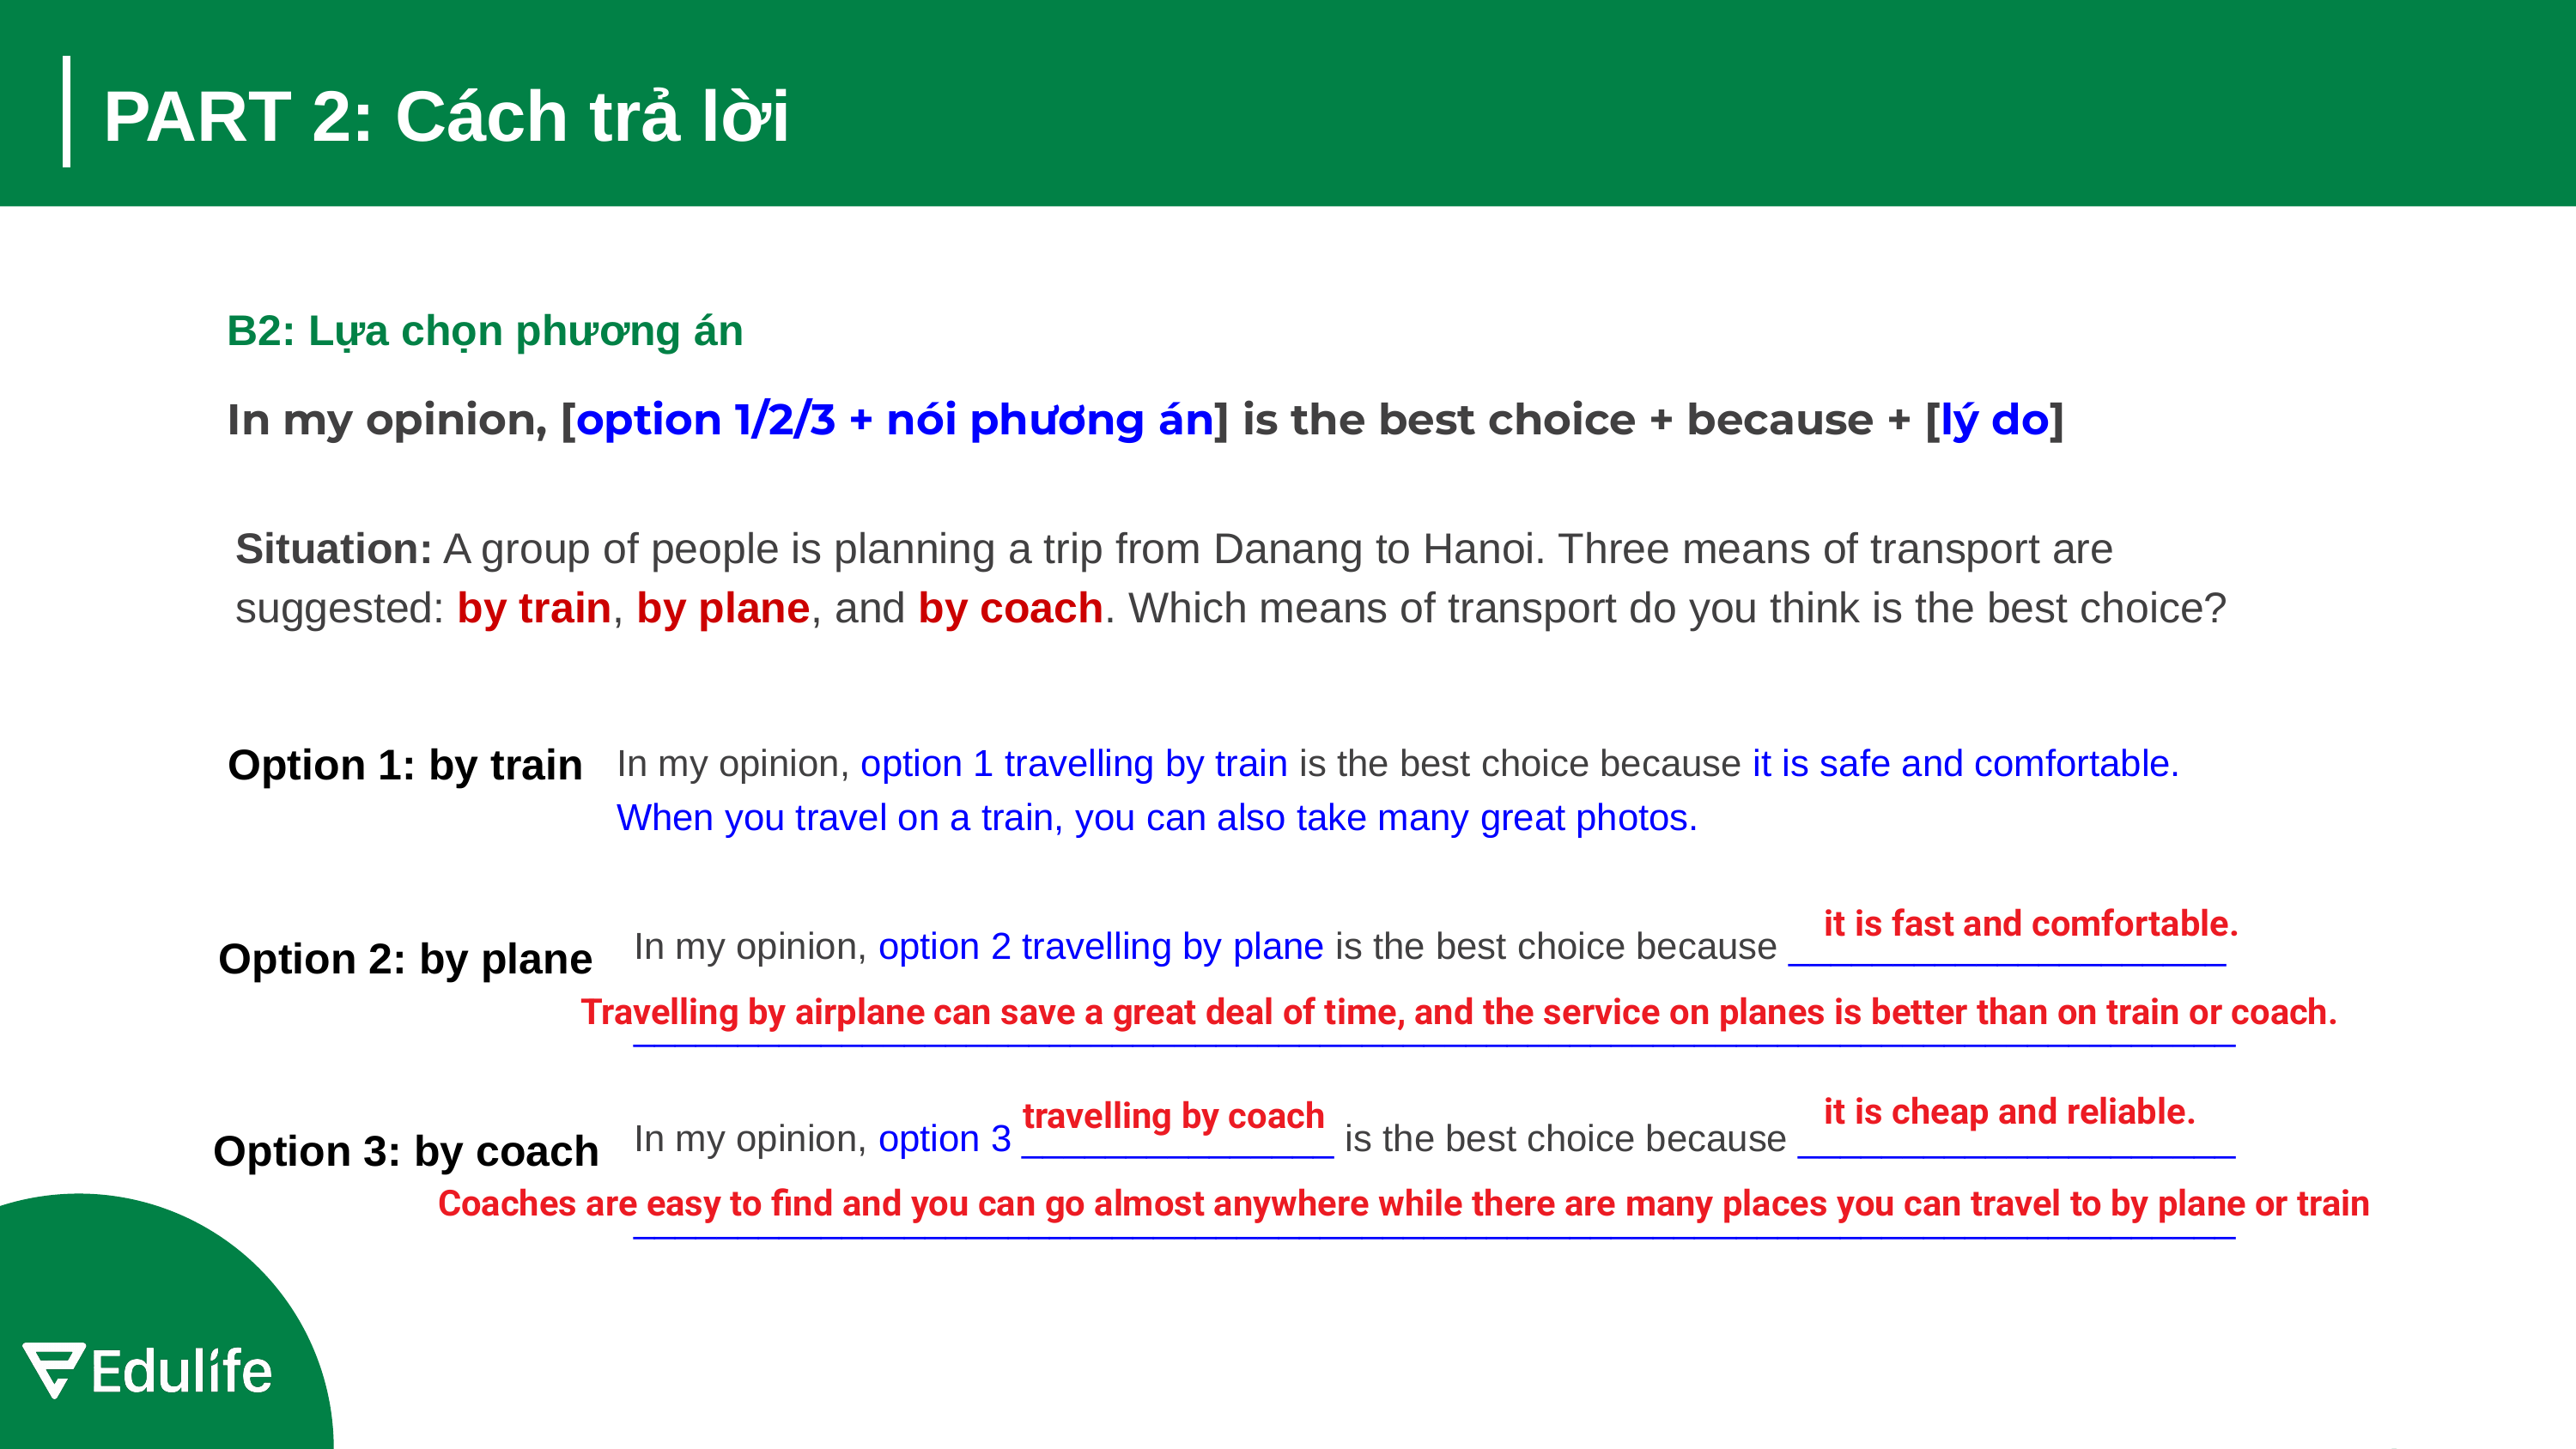

# PART 2: Cách trả lời
B2: Lựa chọn phương án
In my opinion, [option 1/2/3 + nói phương án] is the best choice + because + [lý do]

Situation: A group of people is planning a trip from Danang to Hanoi. Three means of transport are suggested: by train, by plane, and by coach. Which means of transport do you think is the best choice?
Option 1: by train
In my opinion, option 1 travelling by train is the best choice because it is safe and comfortable. When you travel on a train, you can also take many great photos.
it is fast and comfortable.
In my opinion, option 2 travelling by plane is the best choice because _____________________
_____________________________________________________________________________
Option 2: by plane
Travelling by airplane can save a great deal of time, and the service on planes is better than on train or coach.
it is cheap and reliable.
travelling by coach
In my opinion, option 3 _______________ is the best choice because _____________________
_____________________________________________________________________________
Option 3: by coach
Coaches are easy to find and you can go almost anywhere while there are many places you can travel to by plane or train